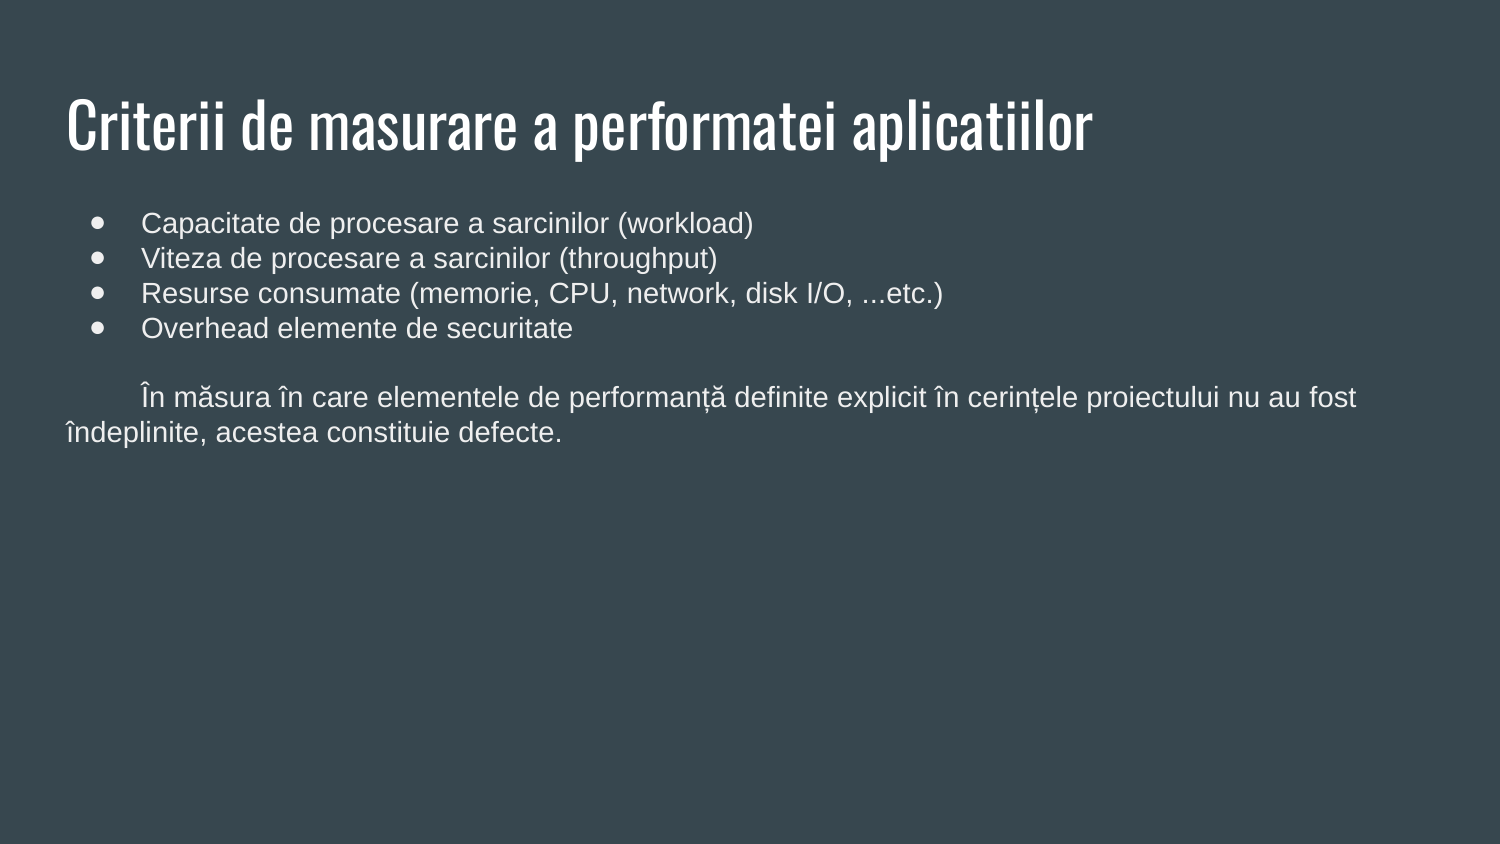

# Criterii de masurare a performatei aplicatiilor
Capacitate de procesare a sarcinilor (workload)
Viteza de procesare a sarcinilor (throughput)
Resurse consumate (memorie, CPU, network, disk I/O, ...etc.)
Overhead elemente de securitate

În măsura în care elementele de performanță definite explicit în cerințele proiectului nu au fost îndeplinite, acestea constituie defecte.